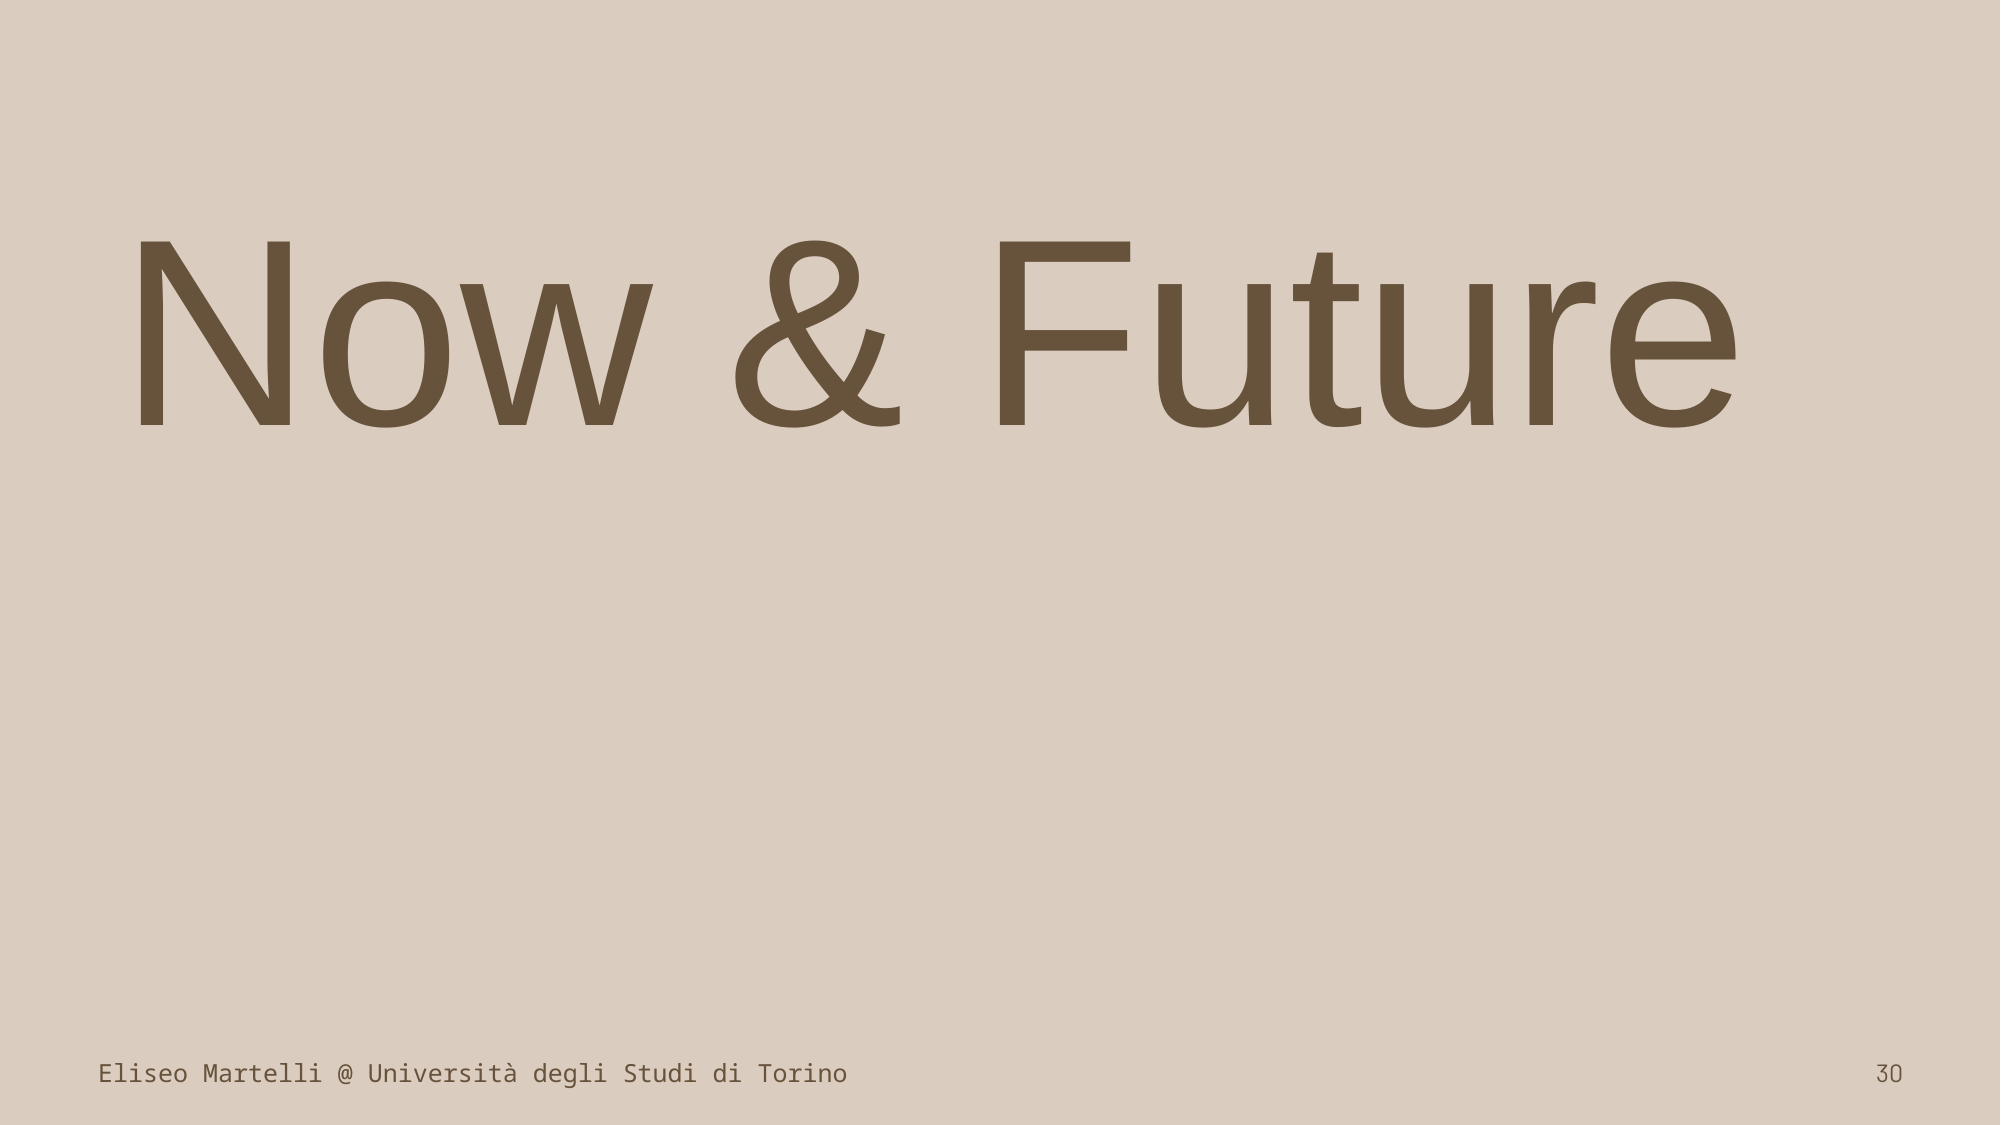

Now & Future
Eliseo Martelli @ Università degli Studi di Torino
30